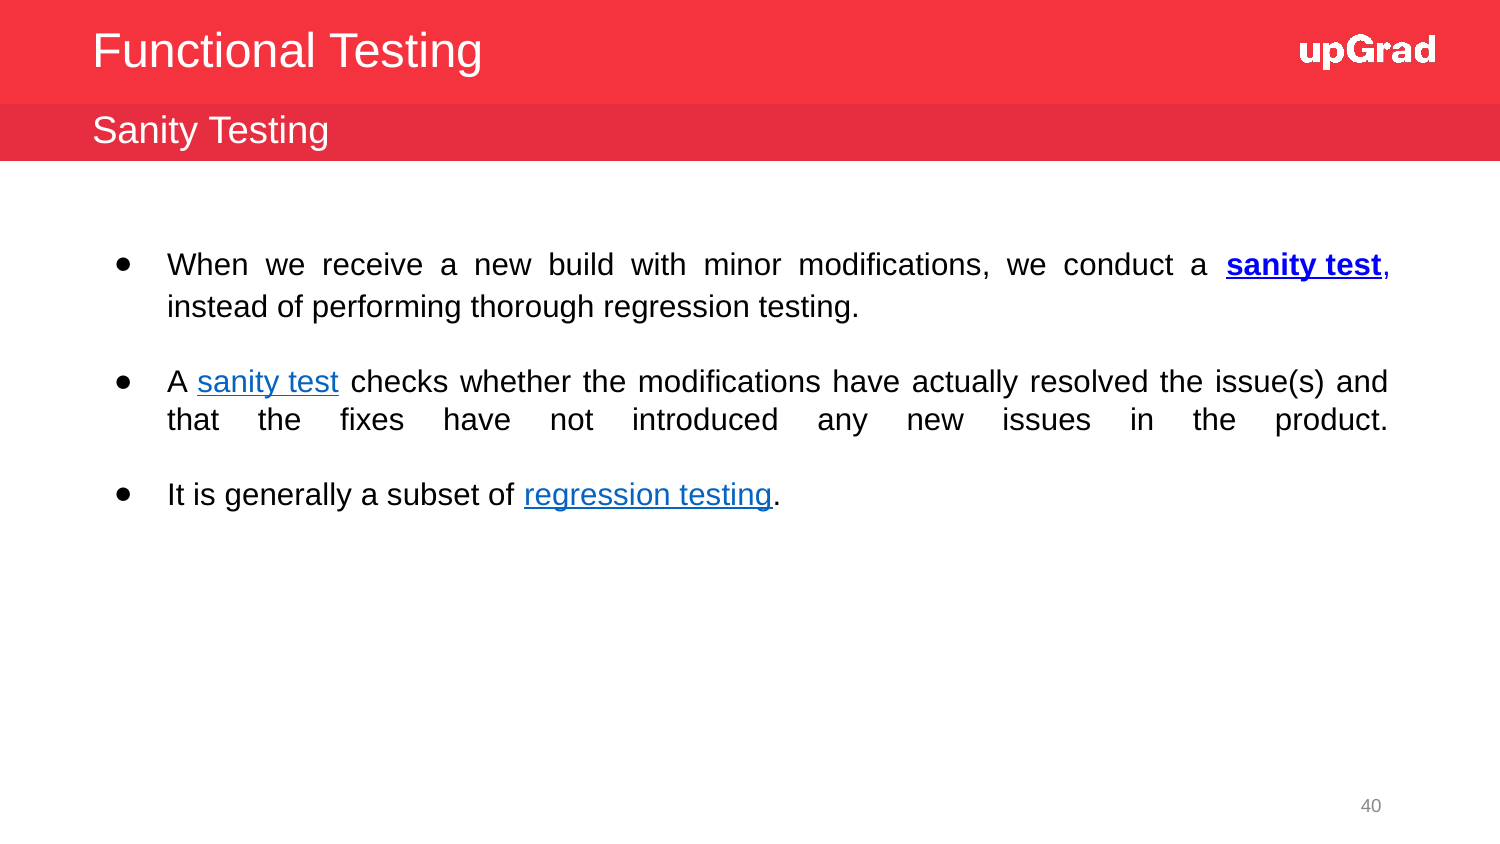

Functional Testing
Sanity Testing

When we receive a new build with minor modifications, we conduct a sanity test, instead of performing thorough regression testing.

A sanity test checks whether the modifications have actually resolved the issue(s) and that the fixes have not introduced any new issues in the product.
It is generally a subset of regression testing.
40